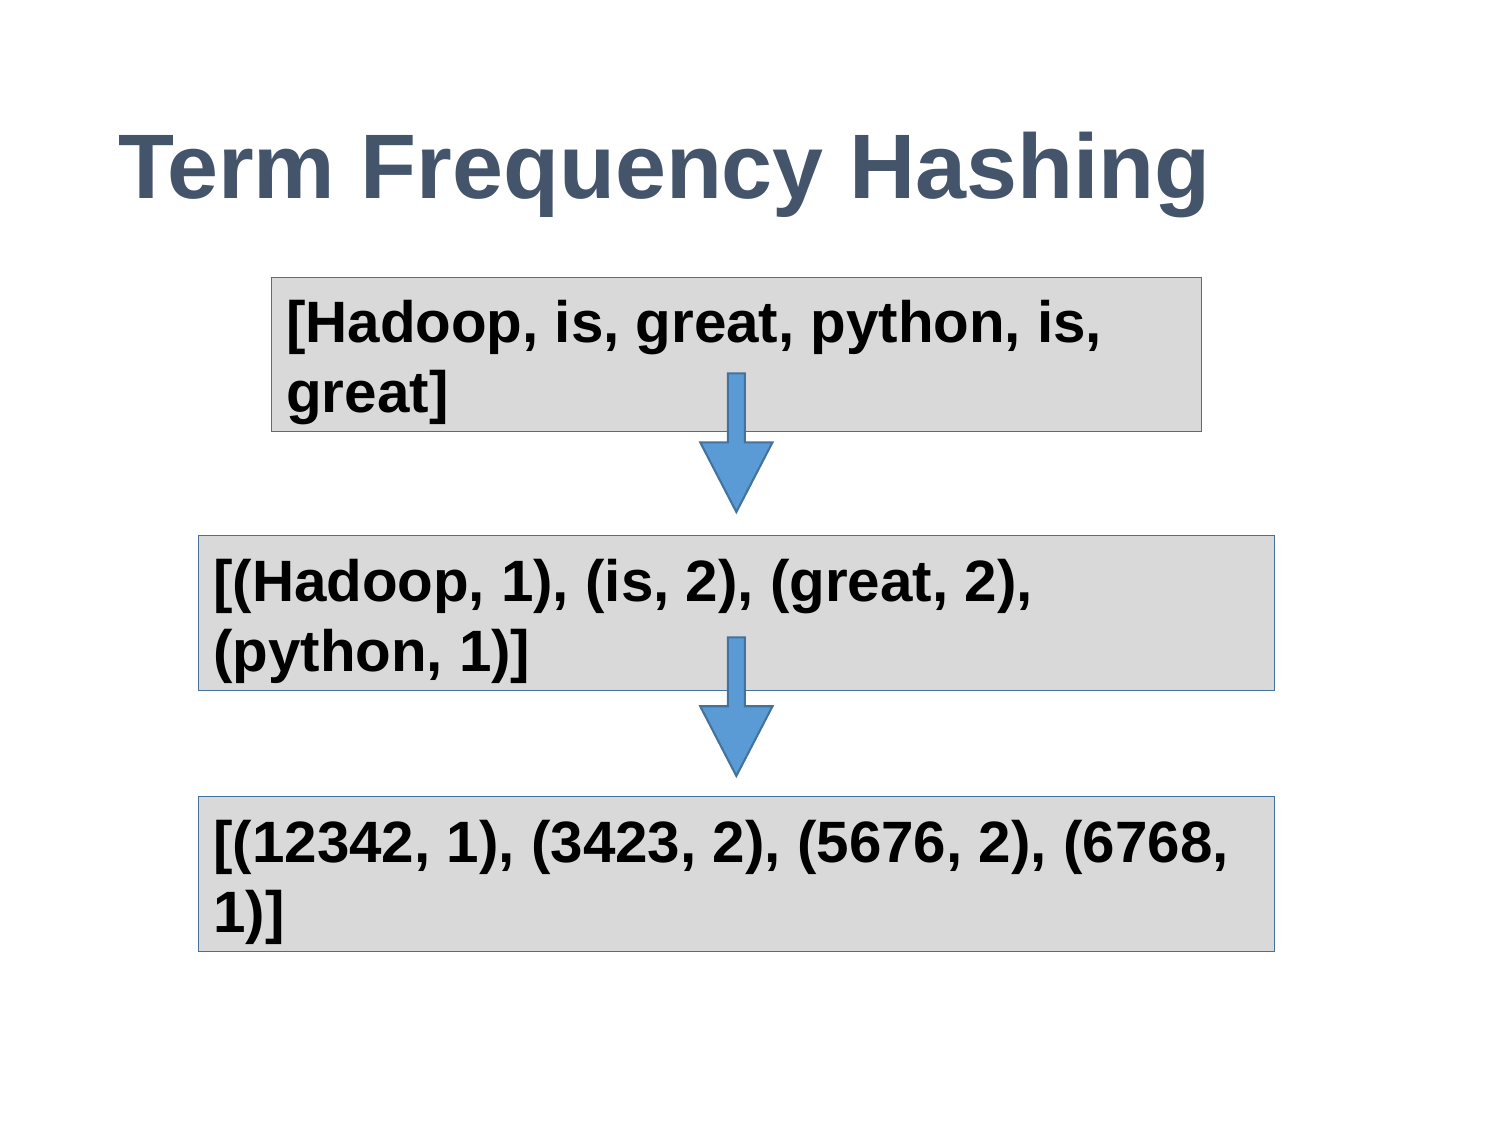

# Term Frequency Hashing
[Hadoop, is, great, python, is, great]

[(Hadoop, 1), (is, 2), (great, 2), (python, 1)]

[(12342, 1), (3423, 2), (5676, 2), (6768, 1)]